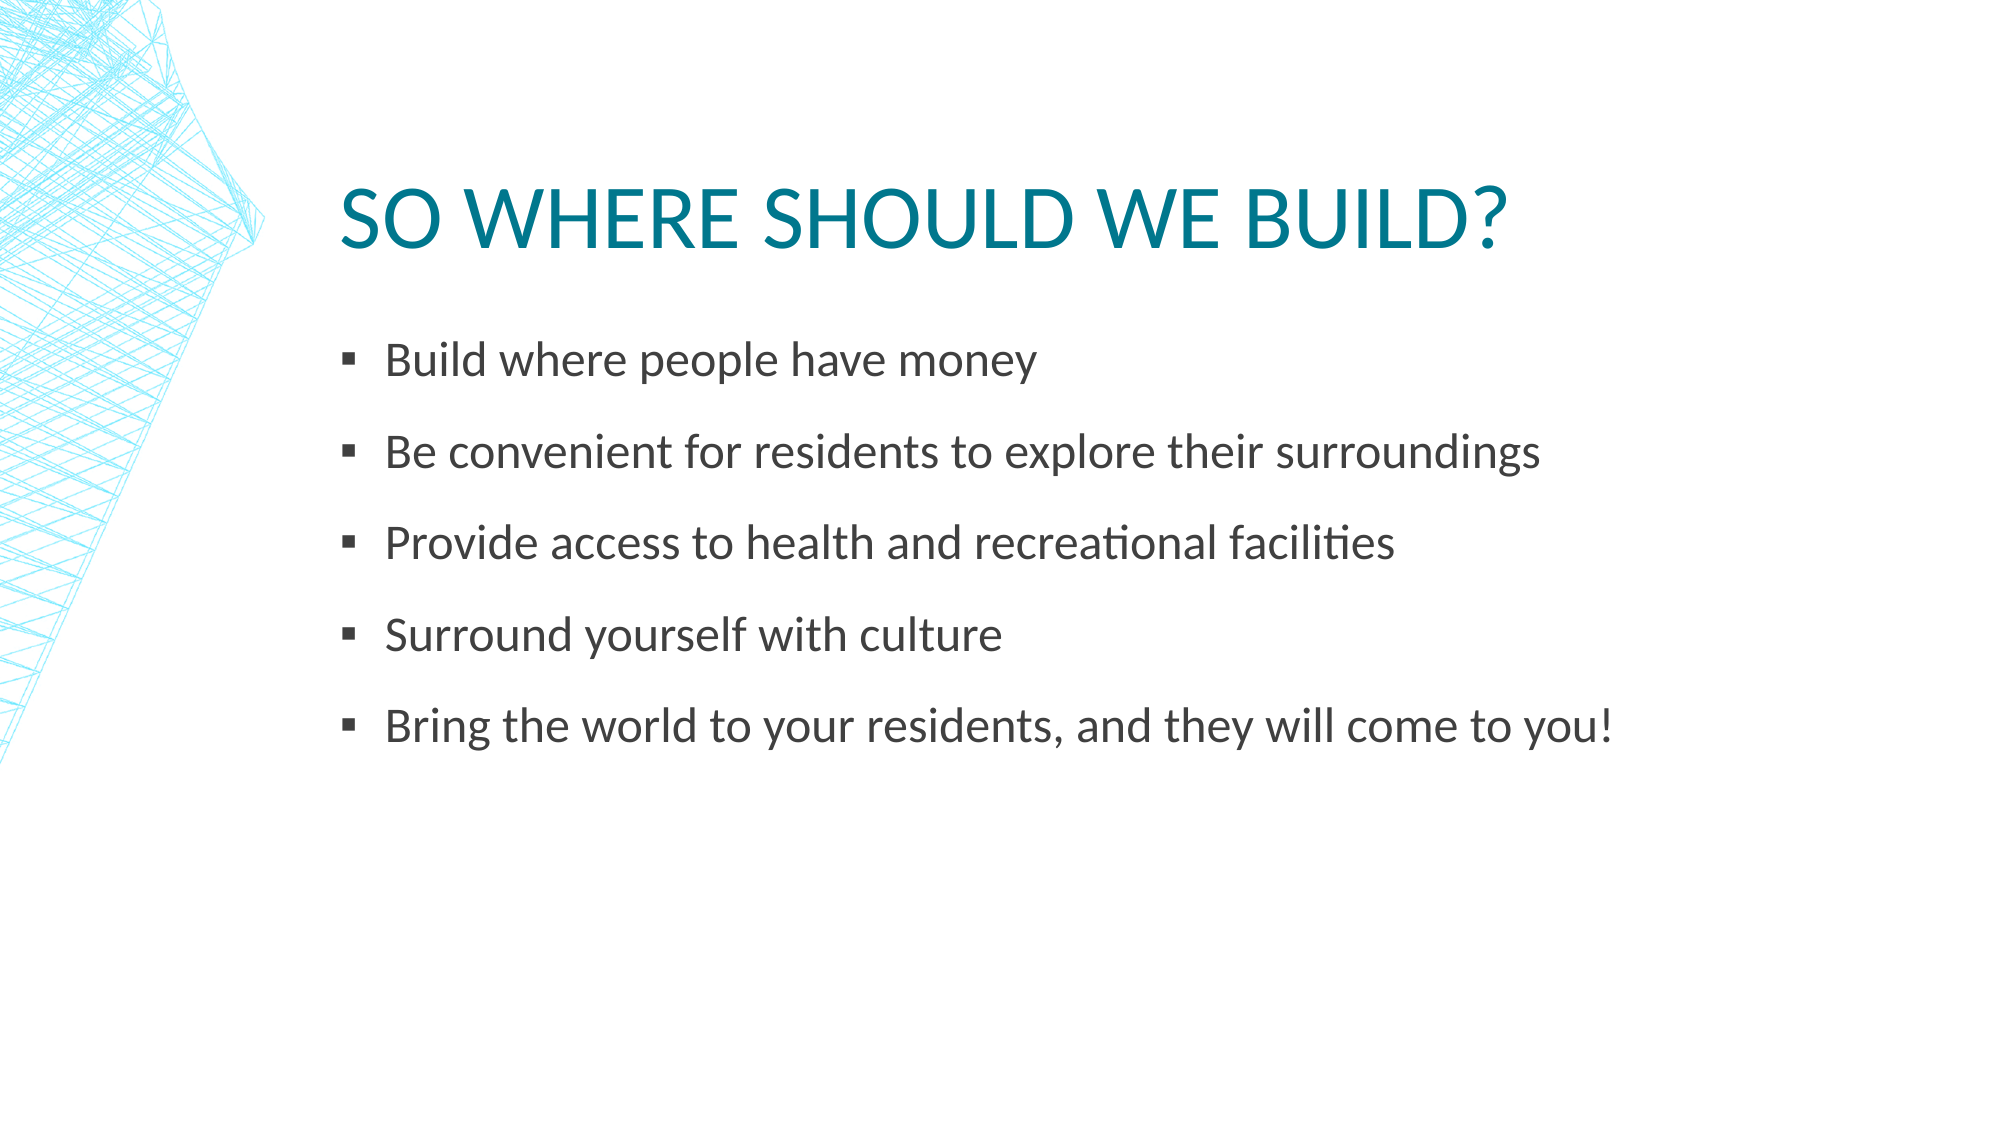

# So Where should we build?
Build where people have money
Be convenient for residents to explore their surroundings
Provide access to health and recreational facilities
Surround yourself with culture
Bring the world to your residents, and they will come to you!